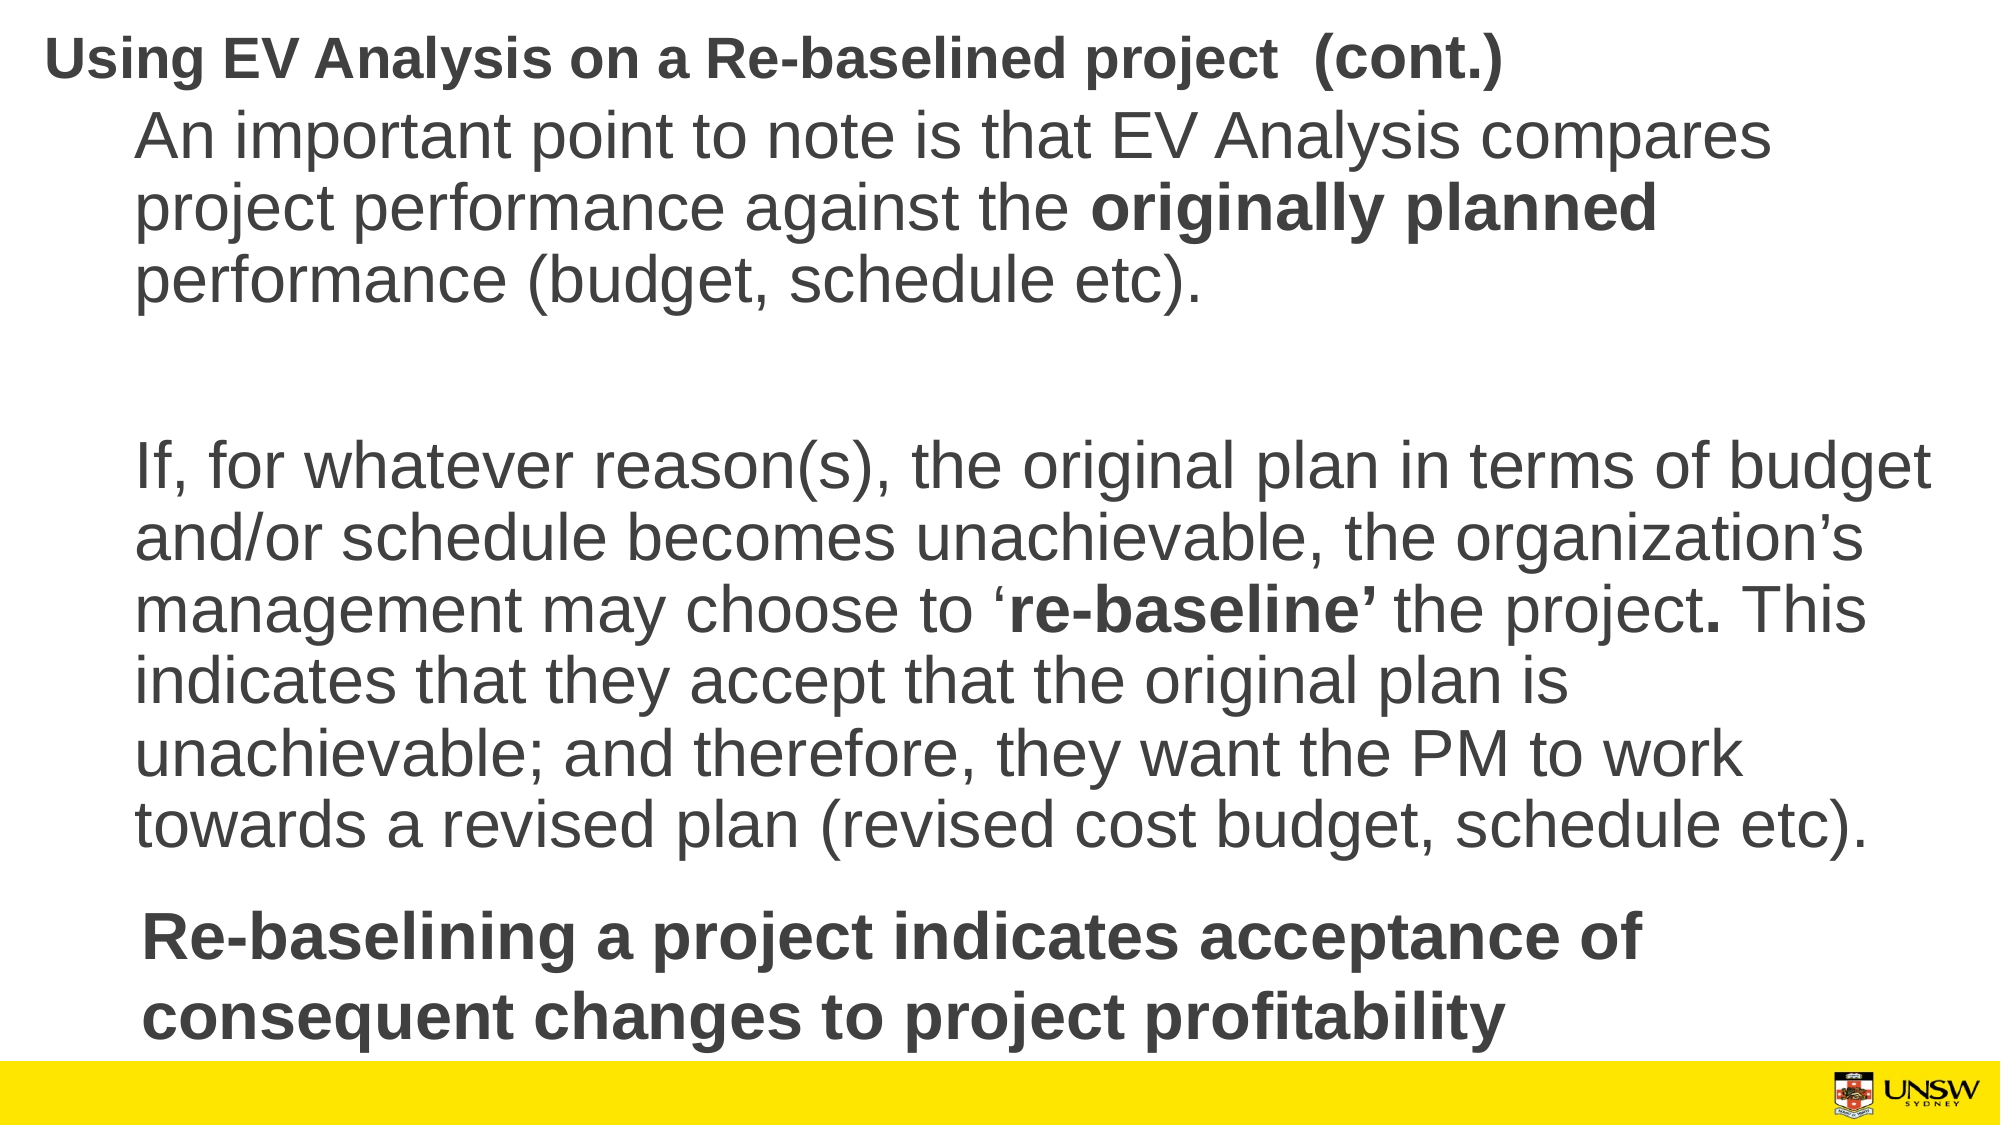

# Using EV Analysis on a Re-baselined project  (cont.)
An important point to note is that EV Analysis compares project performance against the originally planned performance (budget, schedule etc).

If, for whatever reason(s), the original plan in terms of budget and/or schedule becomes unachievable, the organization’s management may choose to ‘re-baseline’ the project. This indicates that they accept that the original plan is unachievable; and therefore, they want the PM to work towards a revised plan (revised cost budget, schedule etc).
Re-baselining a project indicates acceptance of consequent changes to project profitability